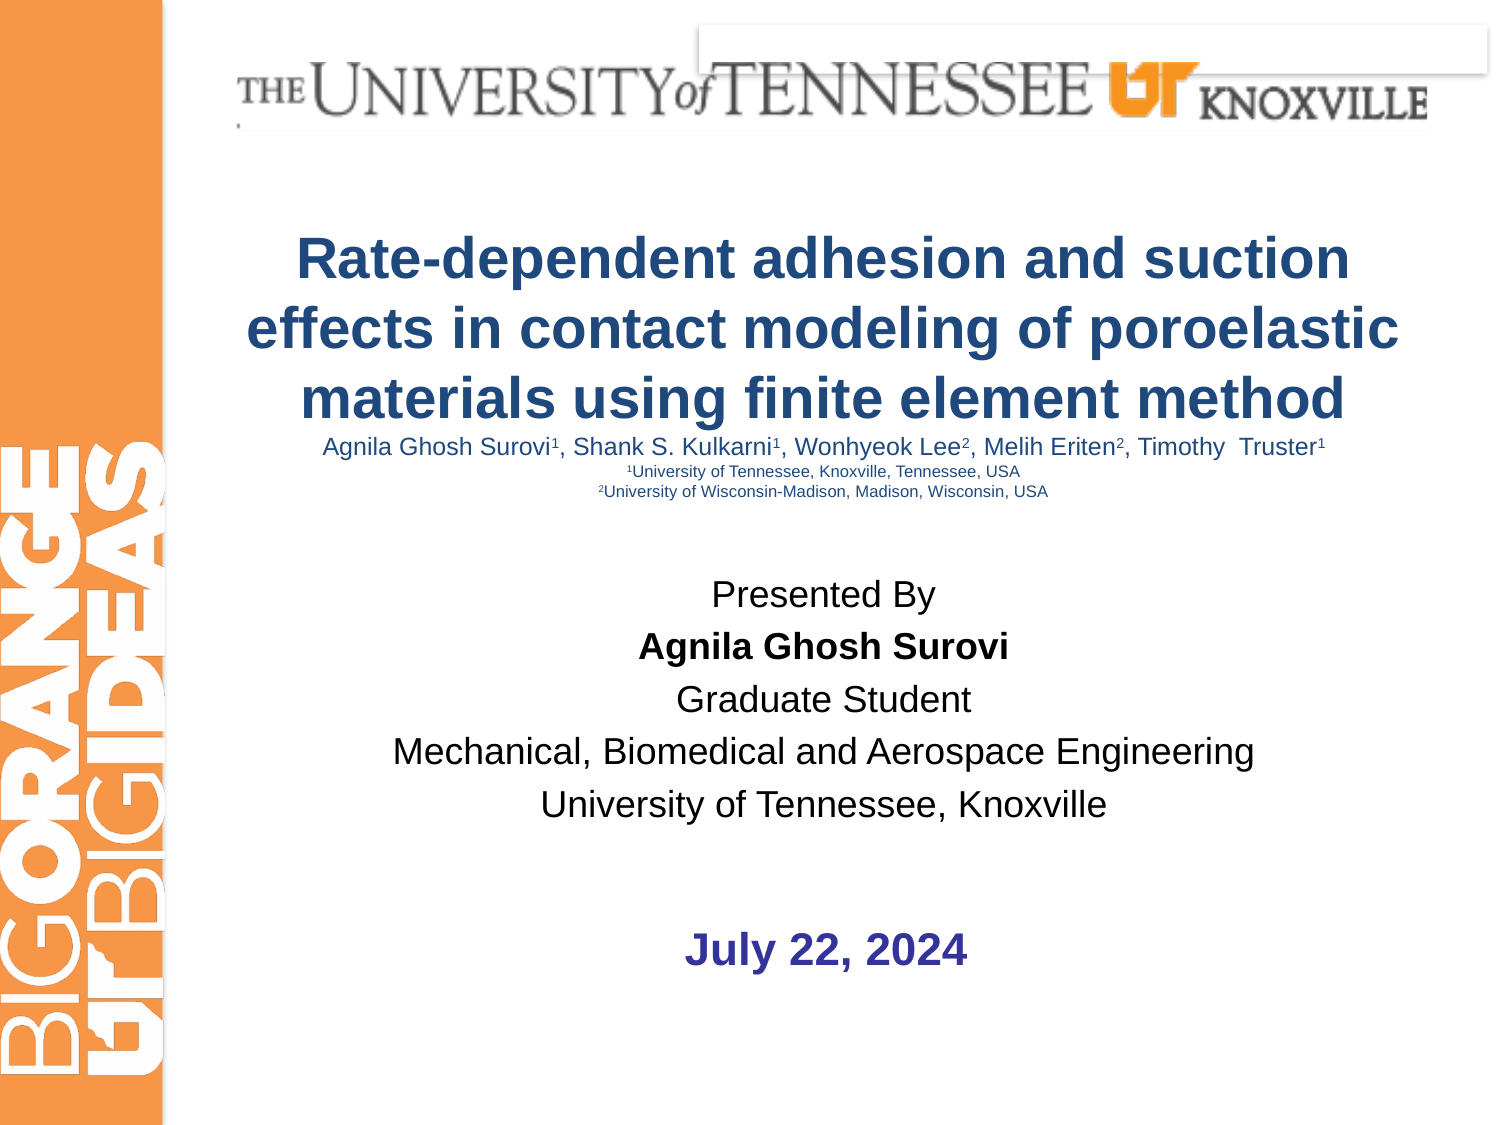

# Rate-dependent adhesion and suction effects in contact modeling of poroelastic materials using finite element method Agnila Ghosh Surovi1, Shank S. Kulkarni1, Wonhyeok Lee2, Melih Eriten2, Timothy  Truster1 1University of Tennessee, Knoxville, Tennessee, USA 2University of Wisconsin-Madison, Madison, Wisconsin, USA
Presented By
Agnila Ghosh Surovi
Graduate Student
Mechanical, Biomedical and Aerospace Engineering
University of Tennessee, Knoxville

July 22, 2024